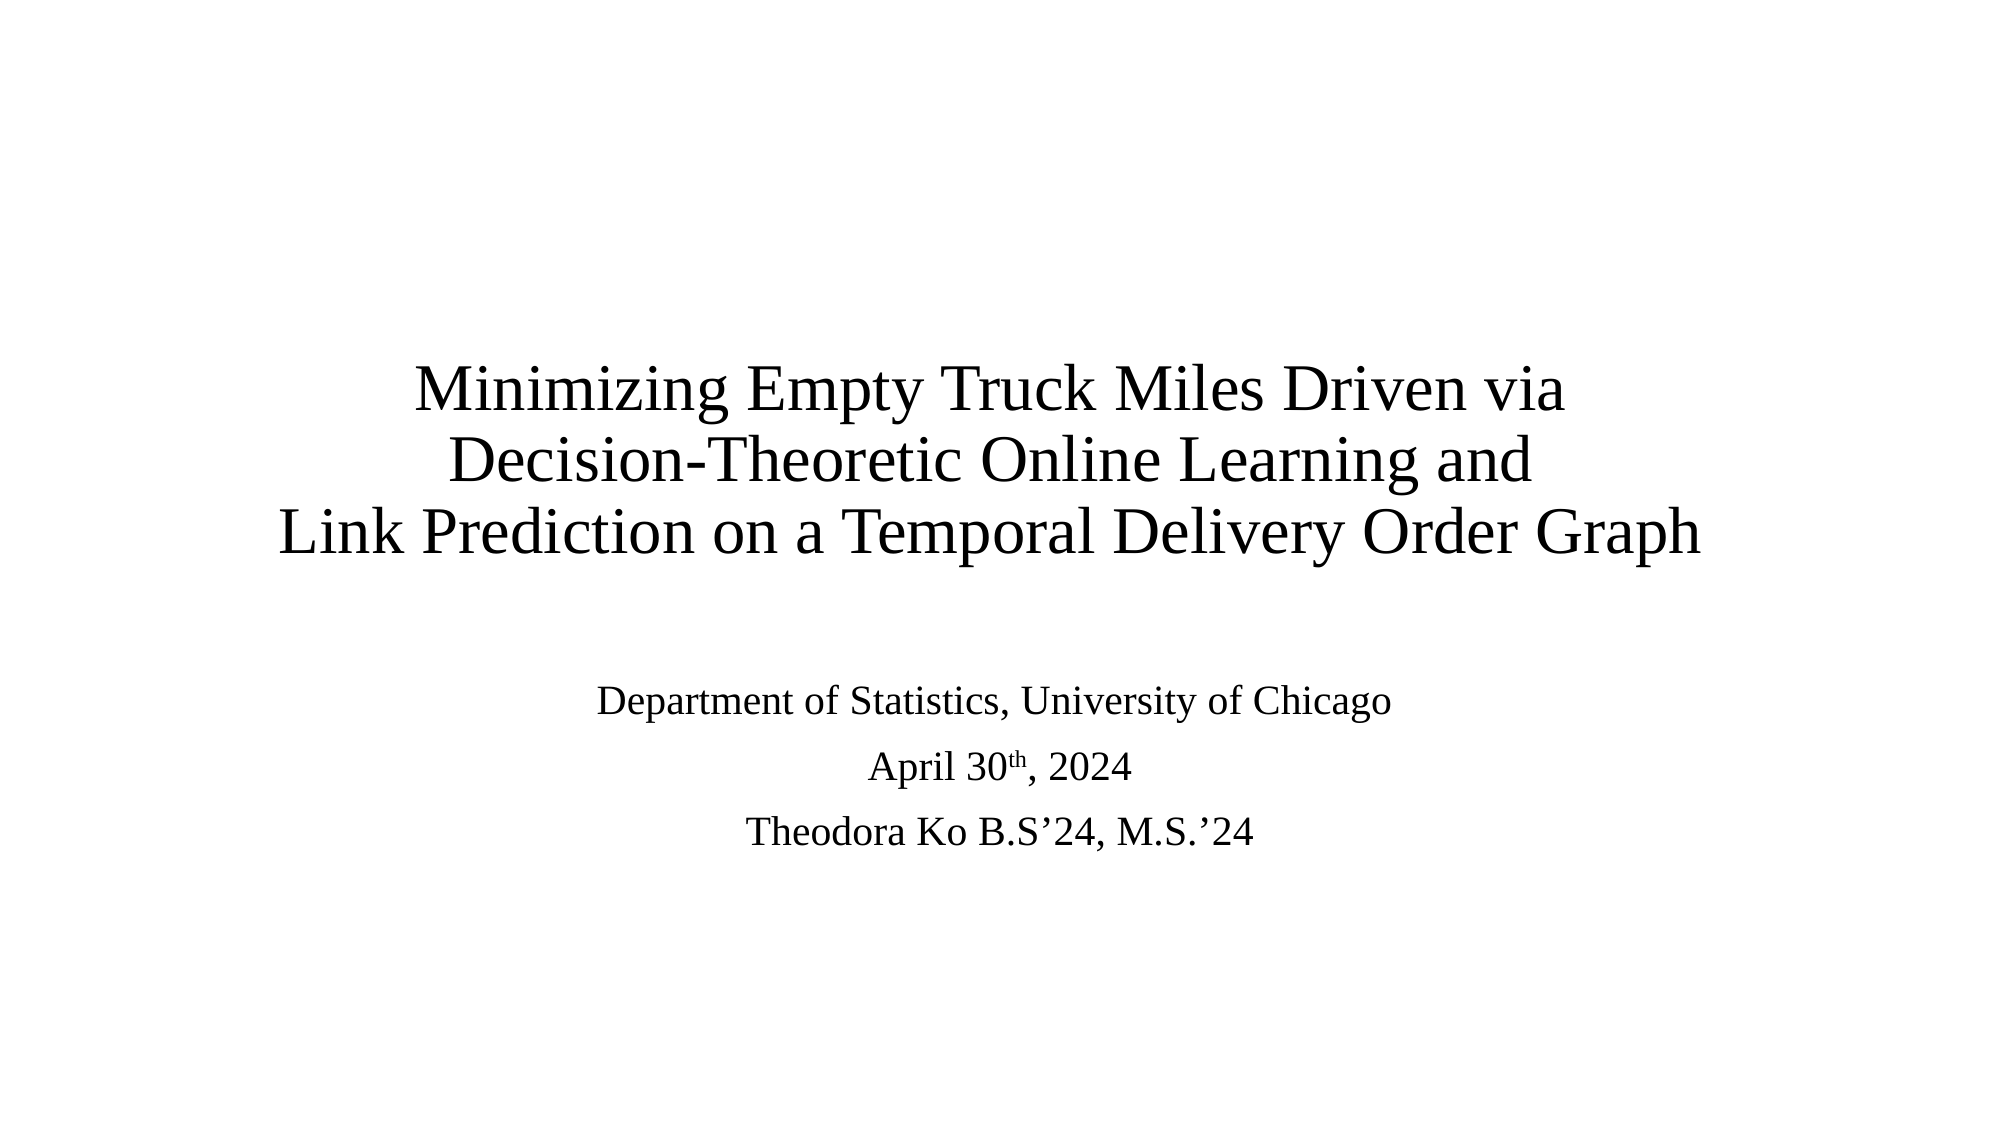

# Minimizing Empty Truck Miles Driven via Decision-Theoretic Online Learning and Link Prediction on a Temporal Delivery Order Graph
Department of Statistics, University of Chicago
April 30th, 2024
Theodora Ko B.S’24, M.S.’24